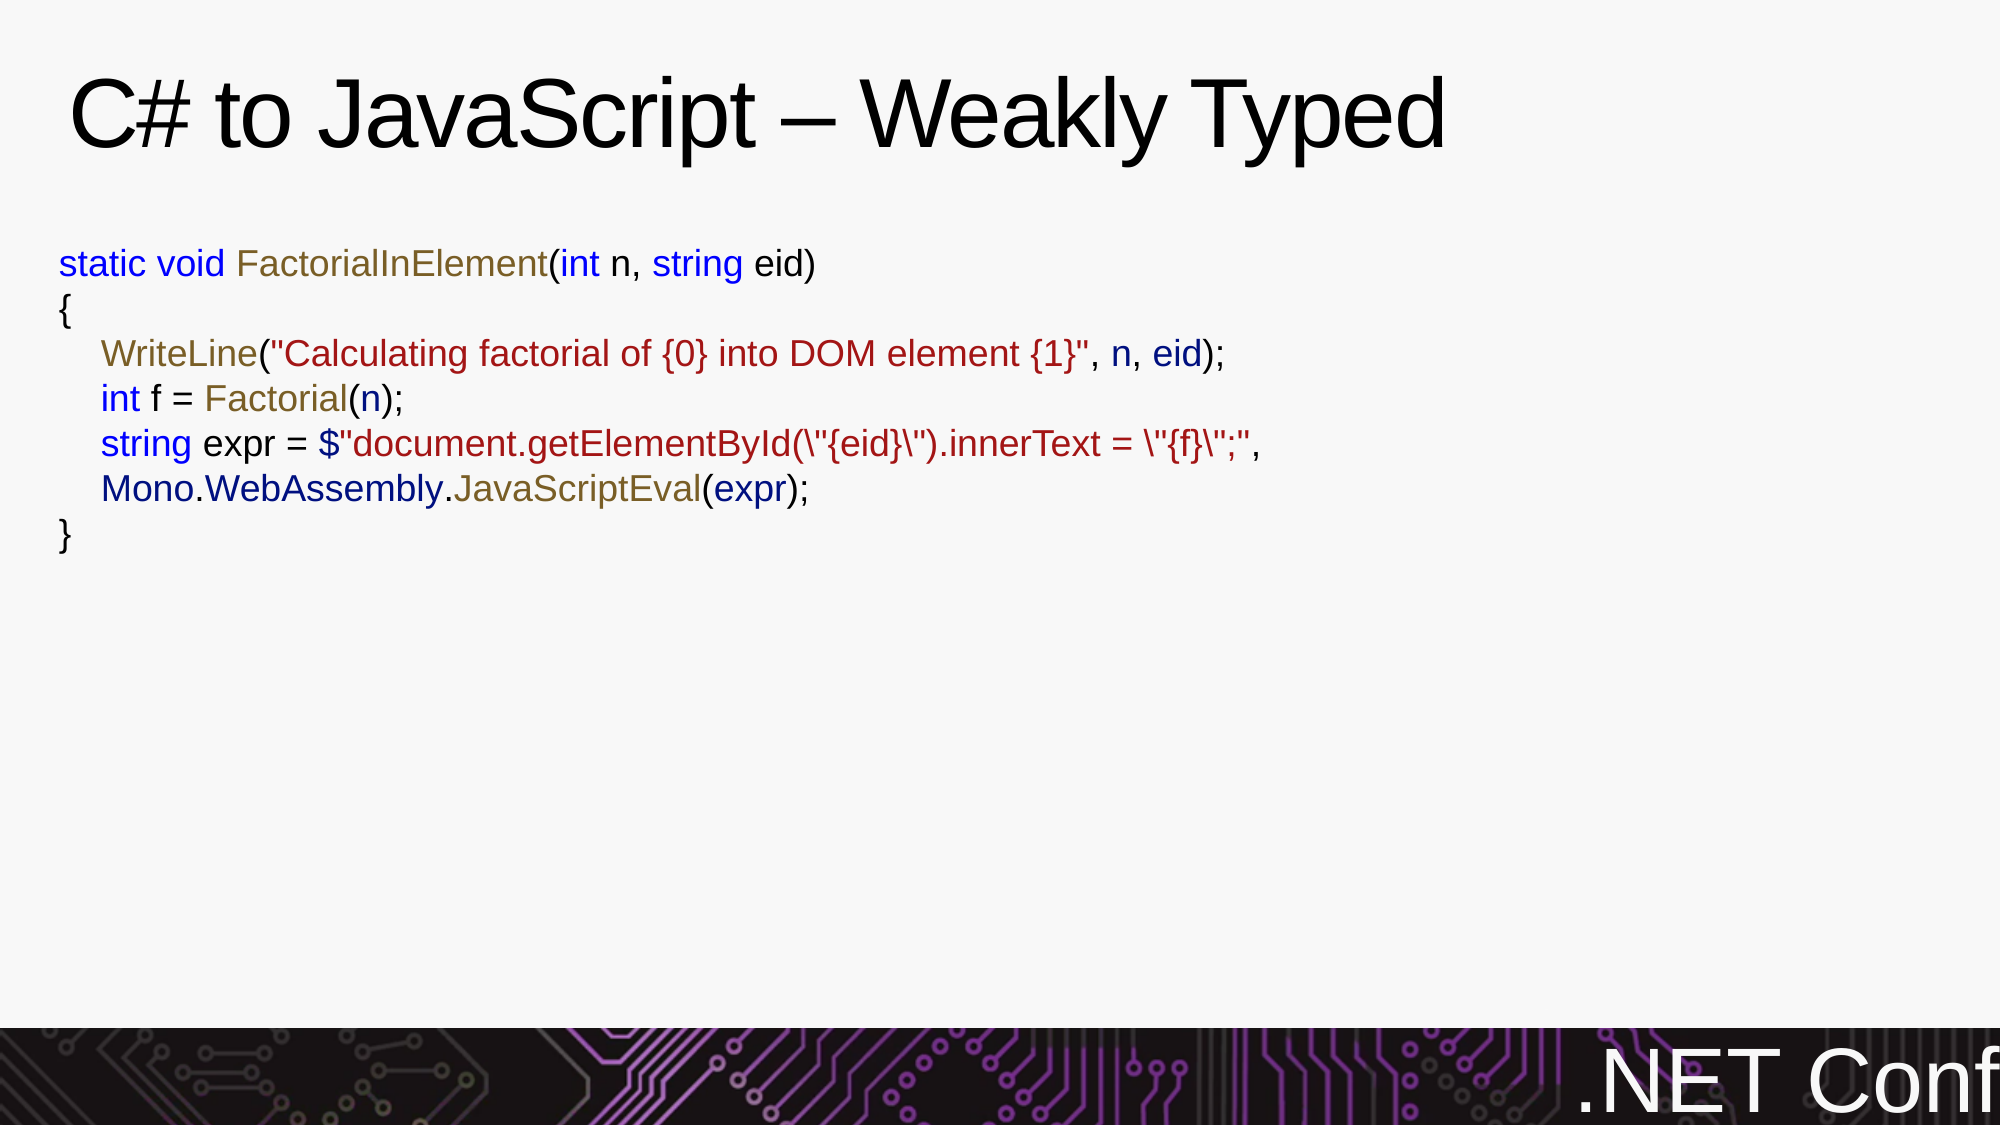

# C# to JavaScript – Weakly Typed
static void FactorialInElement(int n, string eid)
{
    WriteLine("Calculating factorial of {0} into DOM element {1}", n, eid);
    int f = Factorial(n);
    string expr = $"document.getElementById(\"{eid}\").innerText = \"{f}\";",
    Mono.WebAssembly.JavaScriptEval(expr);
}